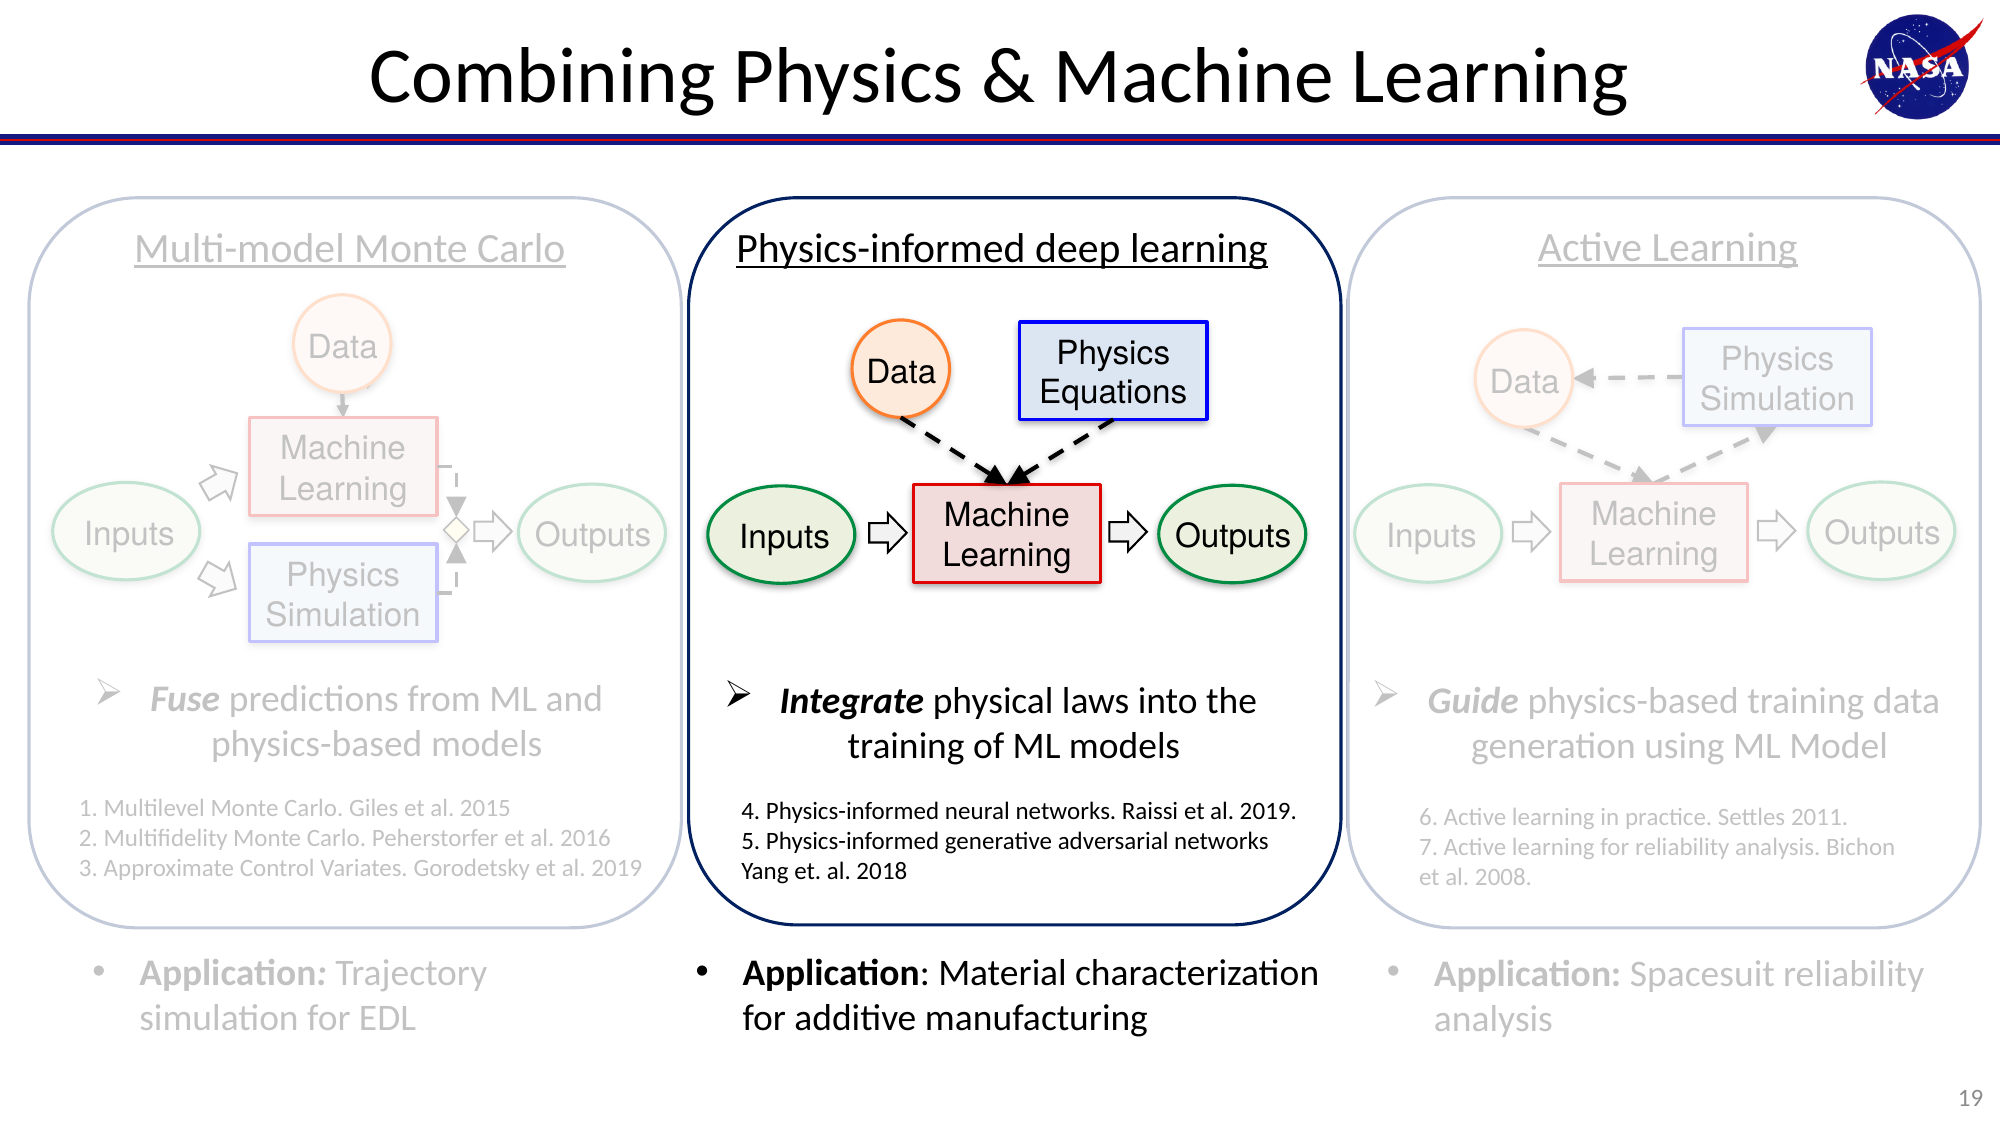

# Combining Physics & Machine Learning

Active Learning
Multi-model Monte Carlo
Physics-informed deep learning

Data
Machine Learning

Inputs

Outputs

Physics Simulation

Data
Physics Equations
Machine Learning

Outputs

Inputs

Physics Simulation

Data

Outputs
Machine Learning

Inputs

Fuse predictions from ML and physics-based models
 Integrate physical laws into the training of ML models
Guide physics-based training data generation using ML Model
1. Multilevel Monte Carlo. Giles et al. 2015
2. Multifidelity Monte Carlo. Peherstorfer et al. 2016
3. Approximate Control Variates. Gorodetsky et al. 2019
4. Physics-informed neural networks. Raissi et al. 2019.
5. Physics-informed generative adversarial networks Yang et. al. 2018
6. Active learning in practice. Settles 2011.
7. Active learning for reliability analysis. Bichon et al. 2008.
Application: Material characterization for additive manufacturing
Application: Trajectory simulation for EDL
Application: Spacesuit reliability analysis
19